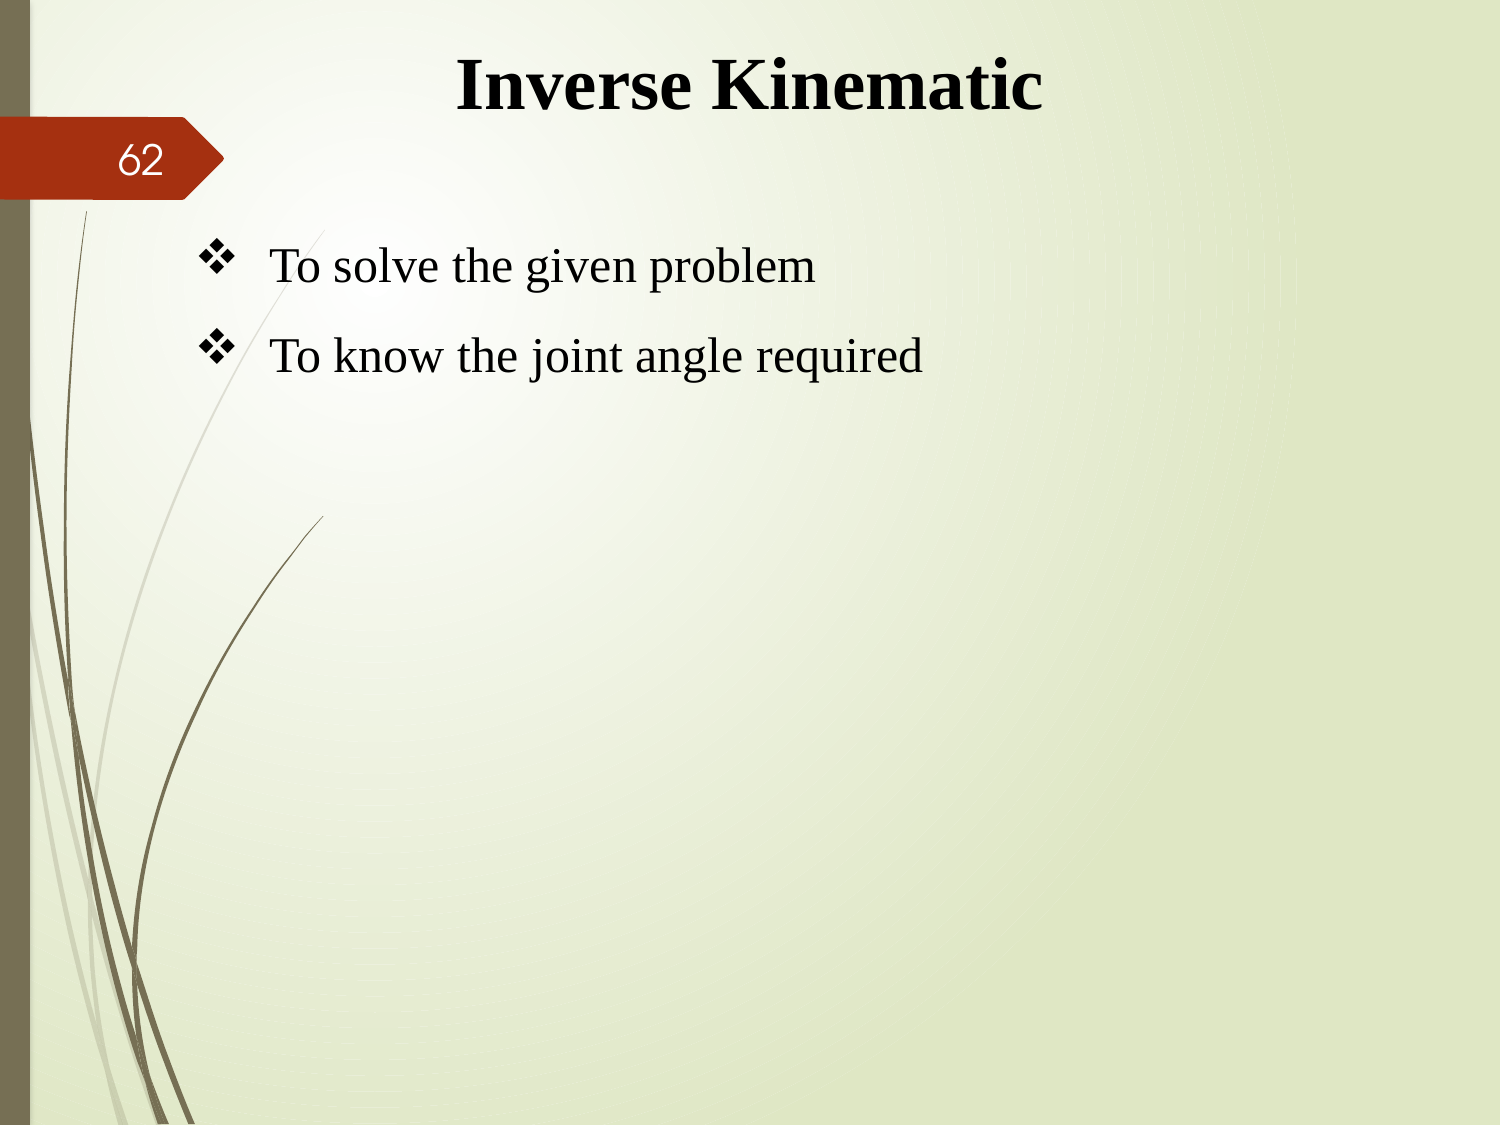

Inverse Kinematic

62
To solve the given problem
To know the joint angle required